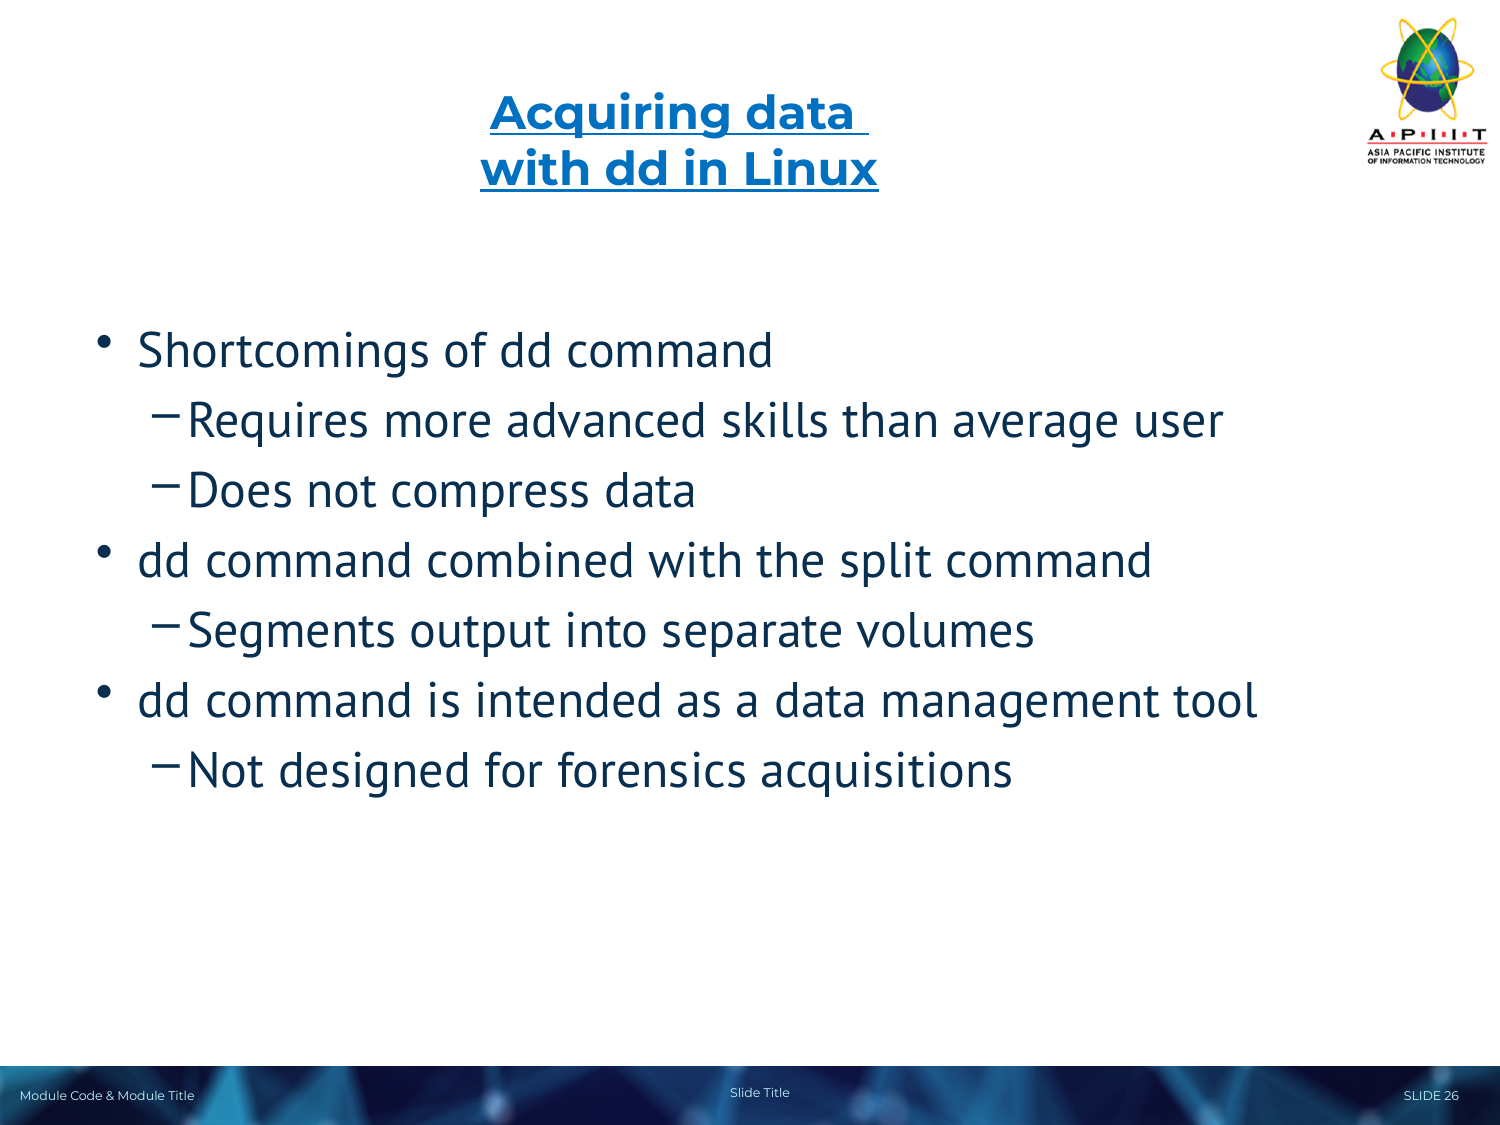

# Acquiring data with dd in Linux
Shortcomings of dd command
Requires more advanced skills than average user
Does not compress data
dd command combined with the split command
Segments output into separate volumes
dd command is intended as a data management tool
Not designed for forensics acquisitions